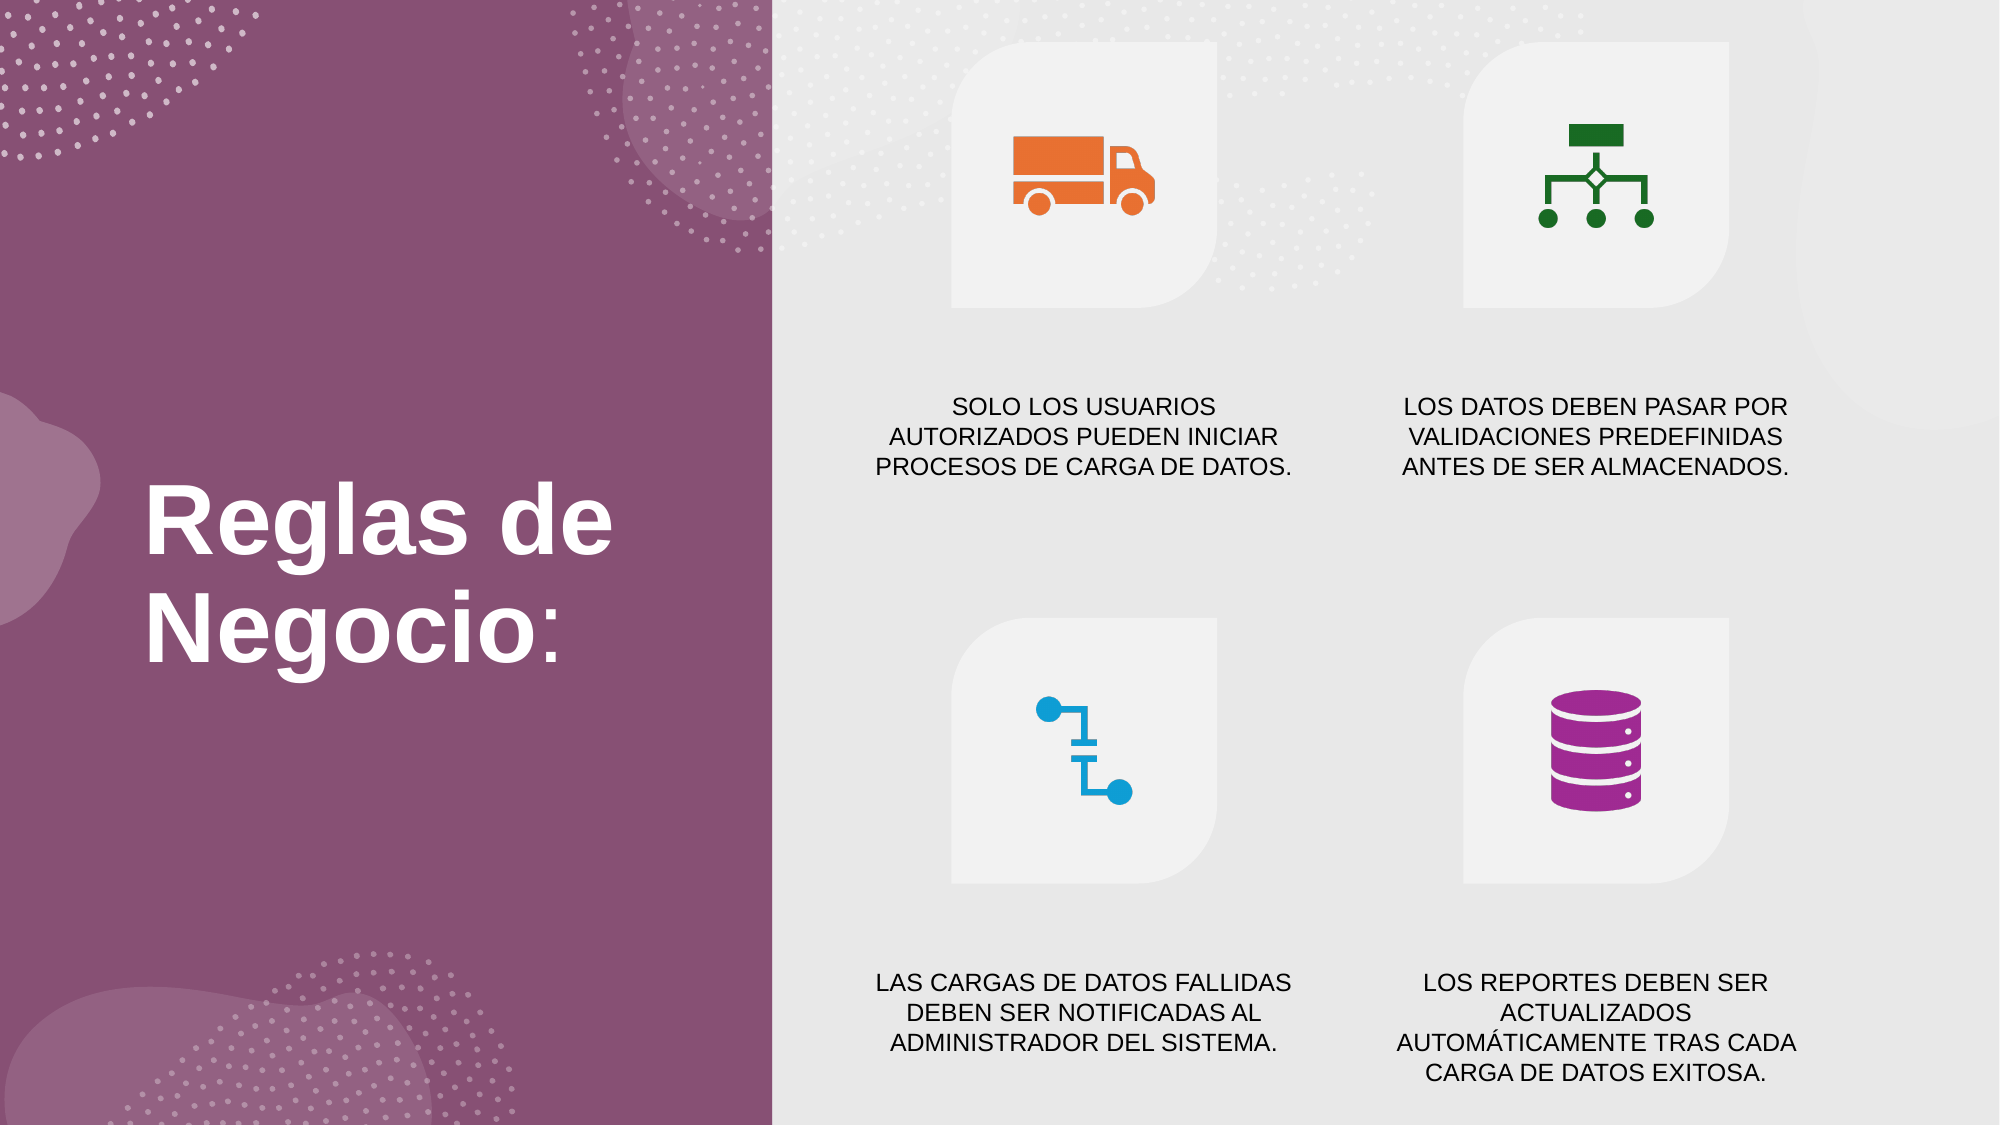

SOLO LOS USUARIOS AUTORIZADOS PUEDEN INICIAR PROCESOS DE CARGA DE DATOS.

LOS DATOS DEBEN PASAR POR VALIDACIONES PREDEFINIDAS ANTES DE SER ALMACENADOS.

LAS CARGAS DE DATOS FALLIDAS DEBEN SER NOTIFICADAS AL ADMINISTRADOR DEL SISTEMA.

LOS REPORTES DEBEN SER ACTUALIZADOS AUTOMÁTICAMENTE TRAS CADA CARGA DE DATOS EXITOSA.
# Reglas de Negocio: